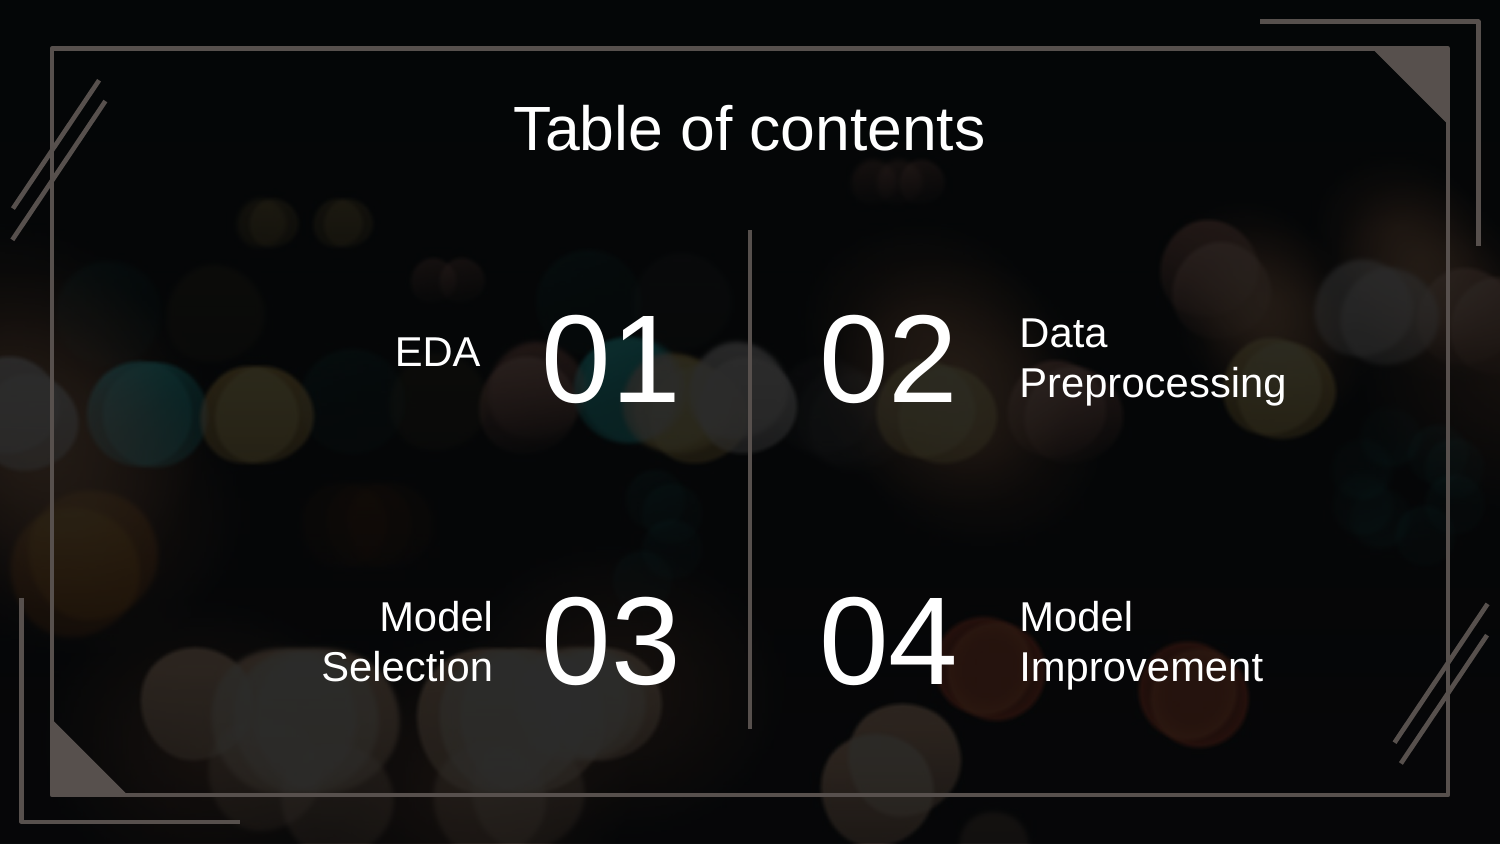

# Table of contents
01
02
Data Preprocessing
EDA
Model Selection
03
04
Model Improvement